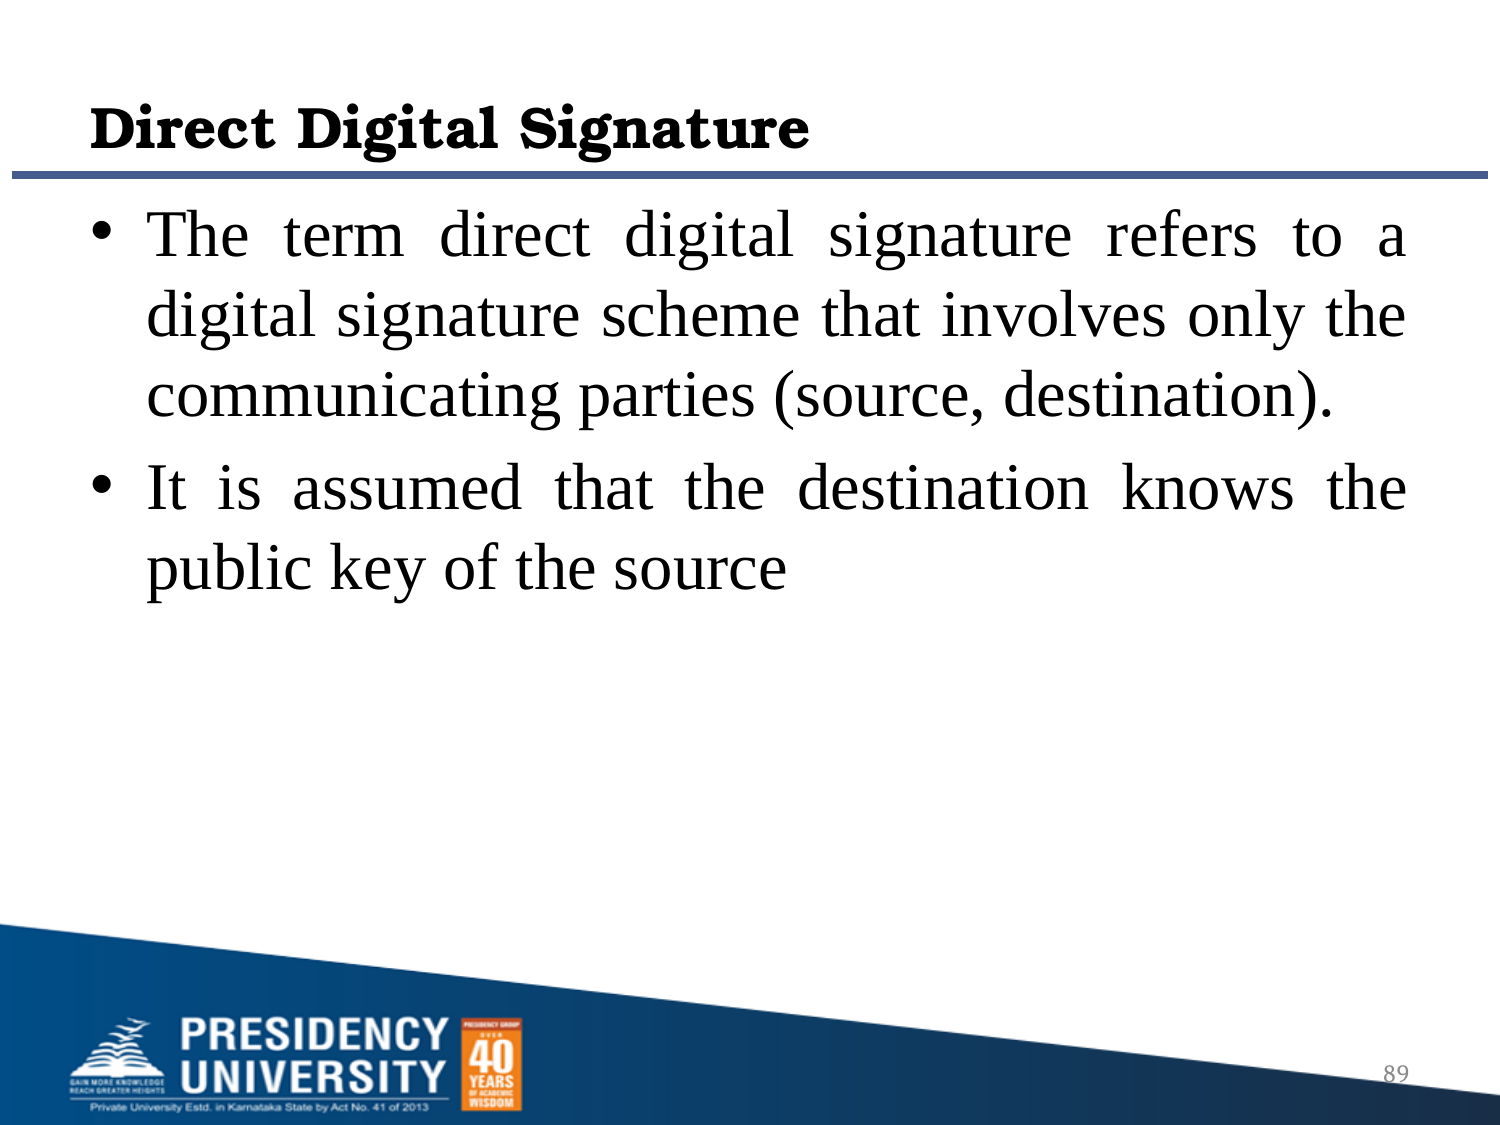

# Direct Digital Signature
The term direct digital signature refers to a digital signature scheme that involves only the communicating parties (source, destination).
It is assumed that the destination knows the public key of the source
89